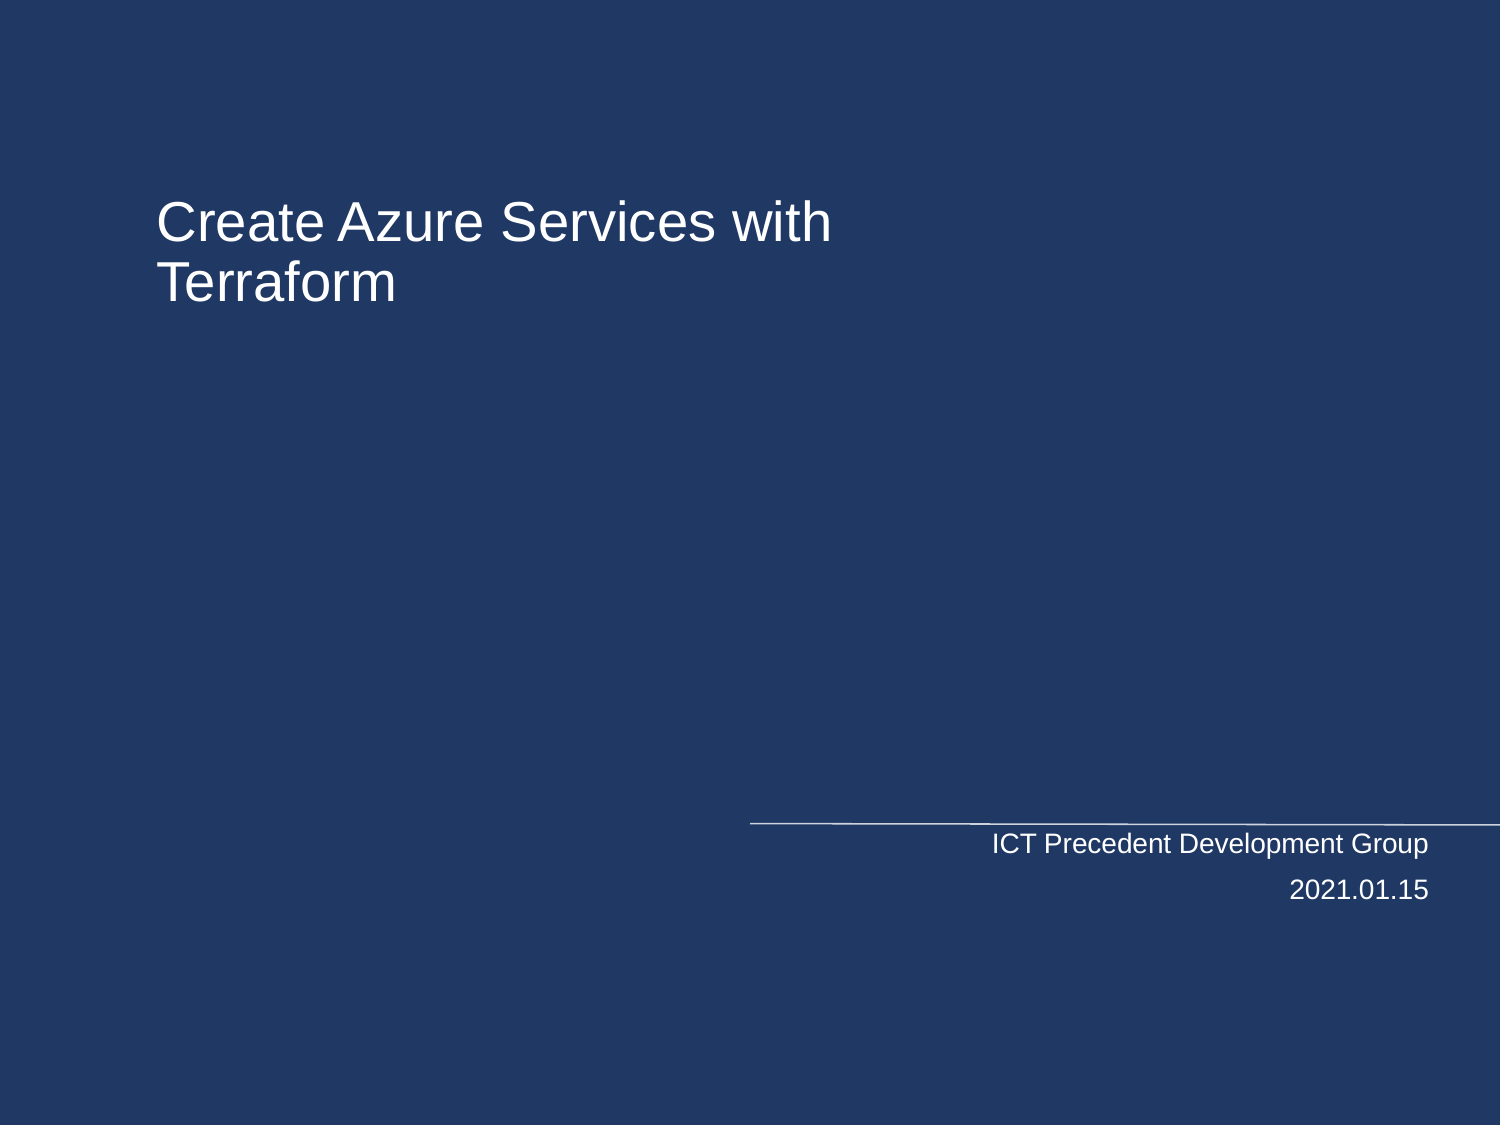

# Create Azure Services with Terraform
ICT Precedent Development Group
2021.01.15